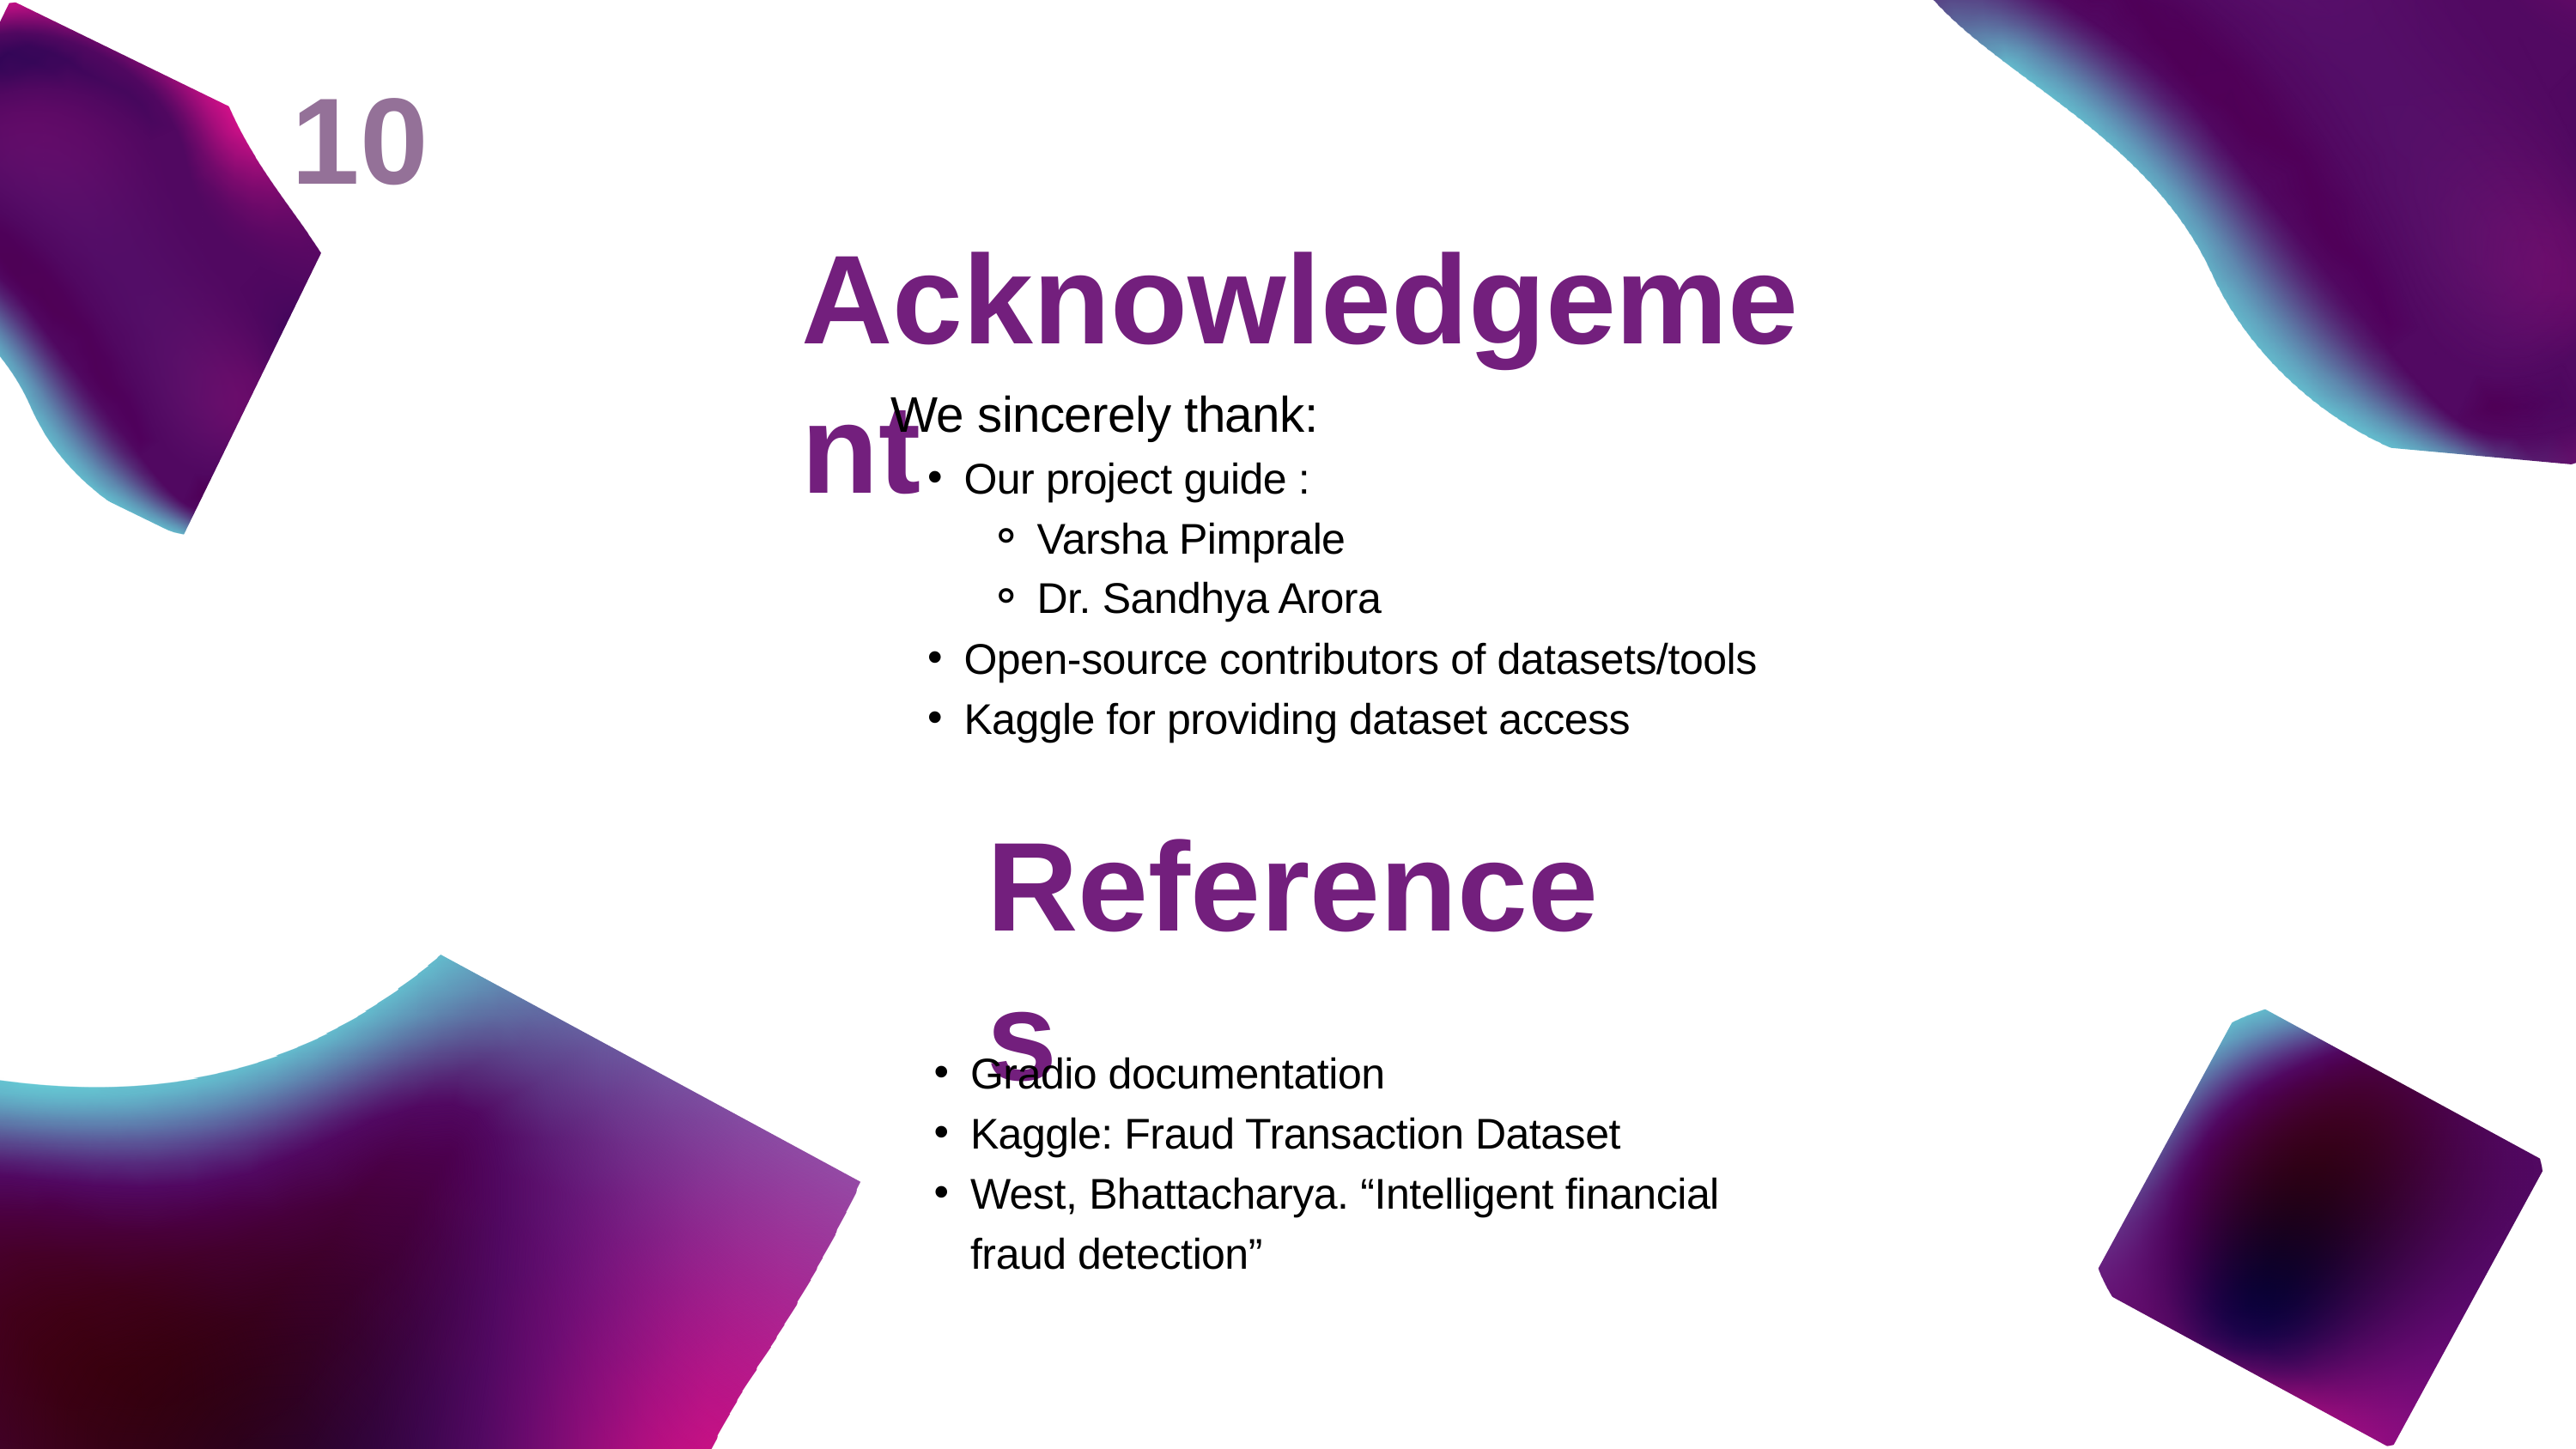

10

Acknowledgement
We sincerely thank:
Our project guide :
Varsha Pimprale
Dr. Sandhya Arora
Open-source contributors of datasets/tools
Kaggle for providing dataset access

References

Gradio documentation
Kaggle: Fraud Transaction Dataset
West, Bhattacharya. “Intelligent financial fraud detection”